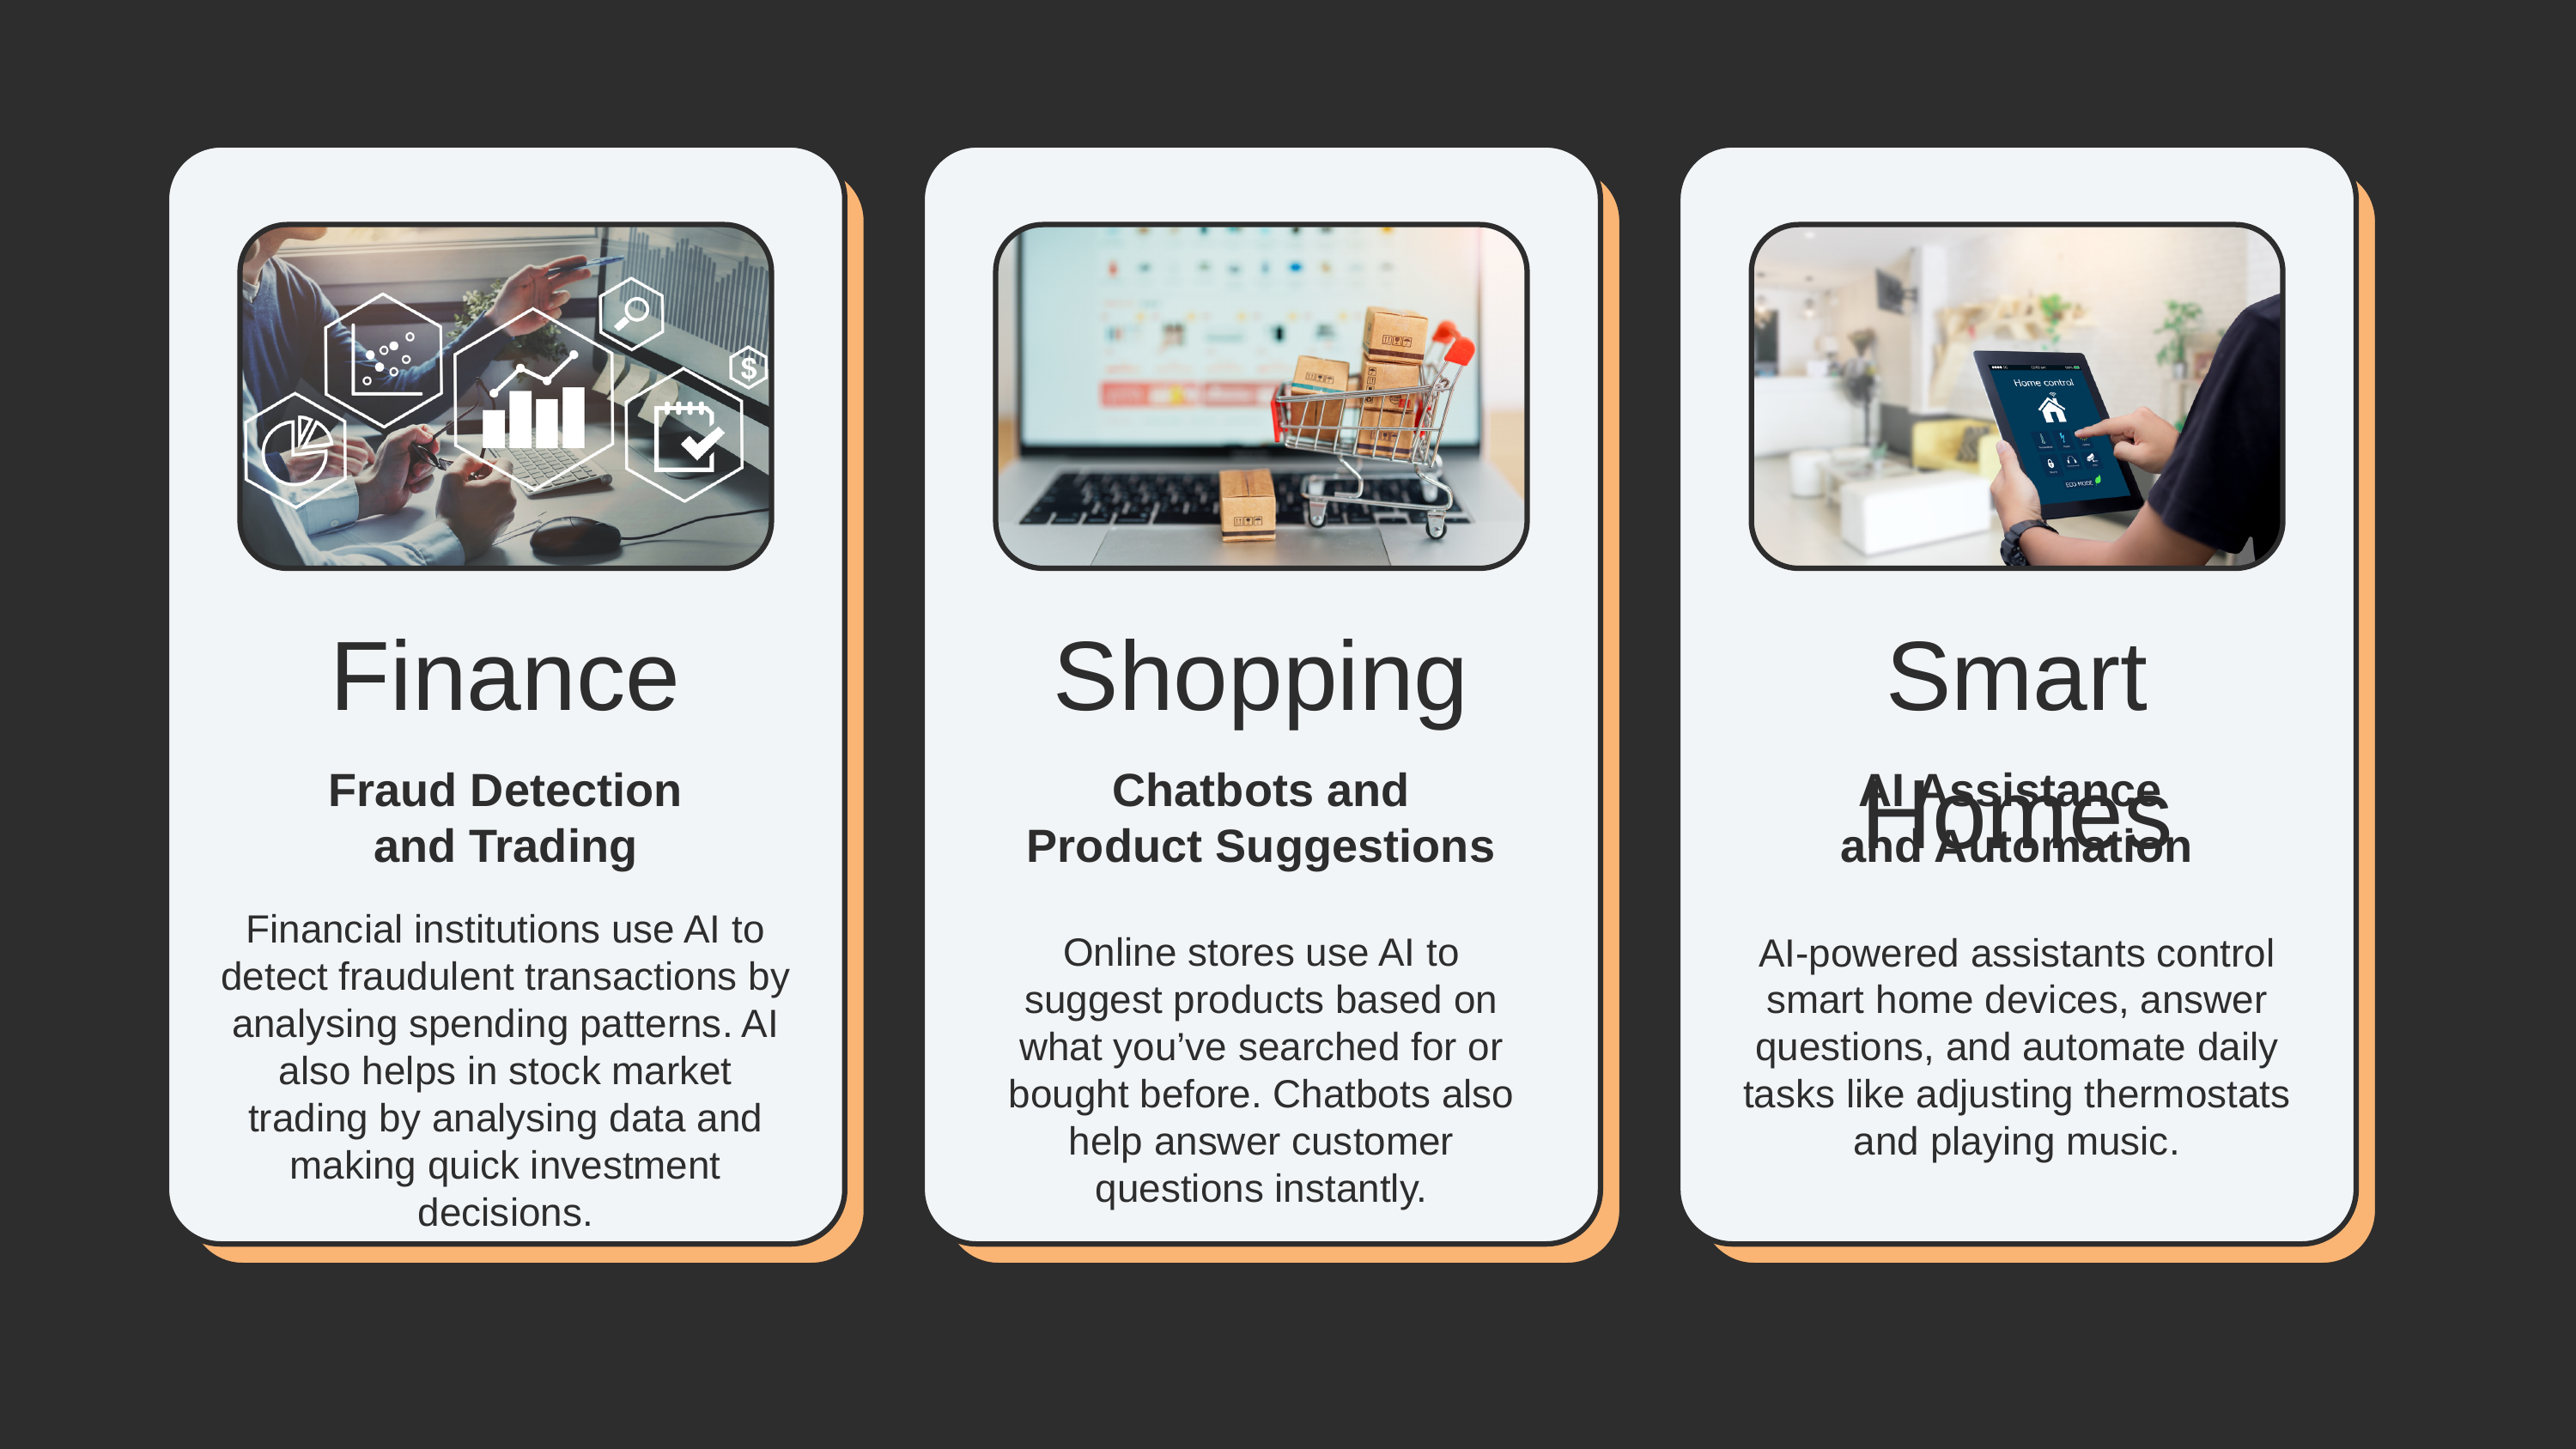

Finance
Shopping
Smart Homes
Fraud Detection
and Trading
Chatbots and
Product Suggestions
AI Assistance
and Automation
Financial institutions use AI to detect fraudulent transactions by analysing spending patterns. AI also helps in stock market trading by analysing data and making quick investment decisions.
Online stores use AI to suggest products based on what you’ve searched for or bought before. Chatbots also help answer customer questions instantly.
AI-powered assistants control smart home devices, answer questions, and automate daily tasks like adjusting thermostats and playing music.